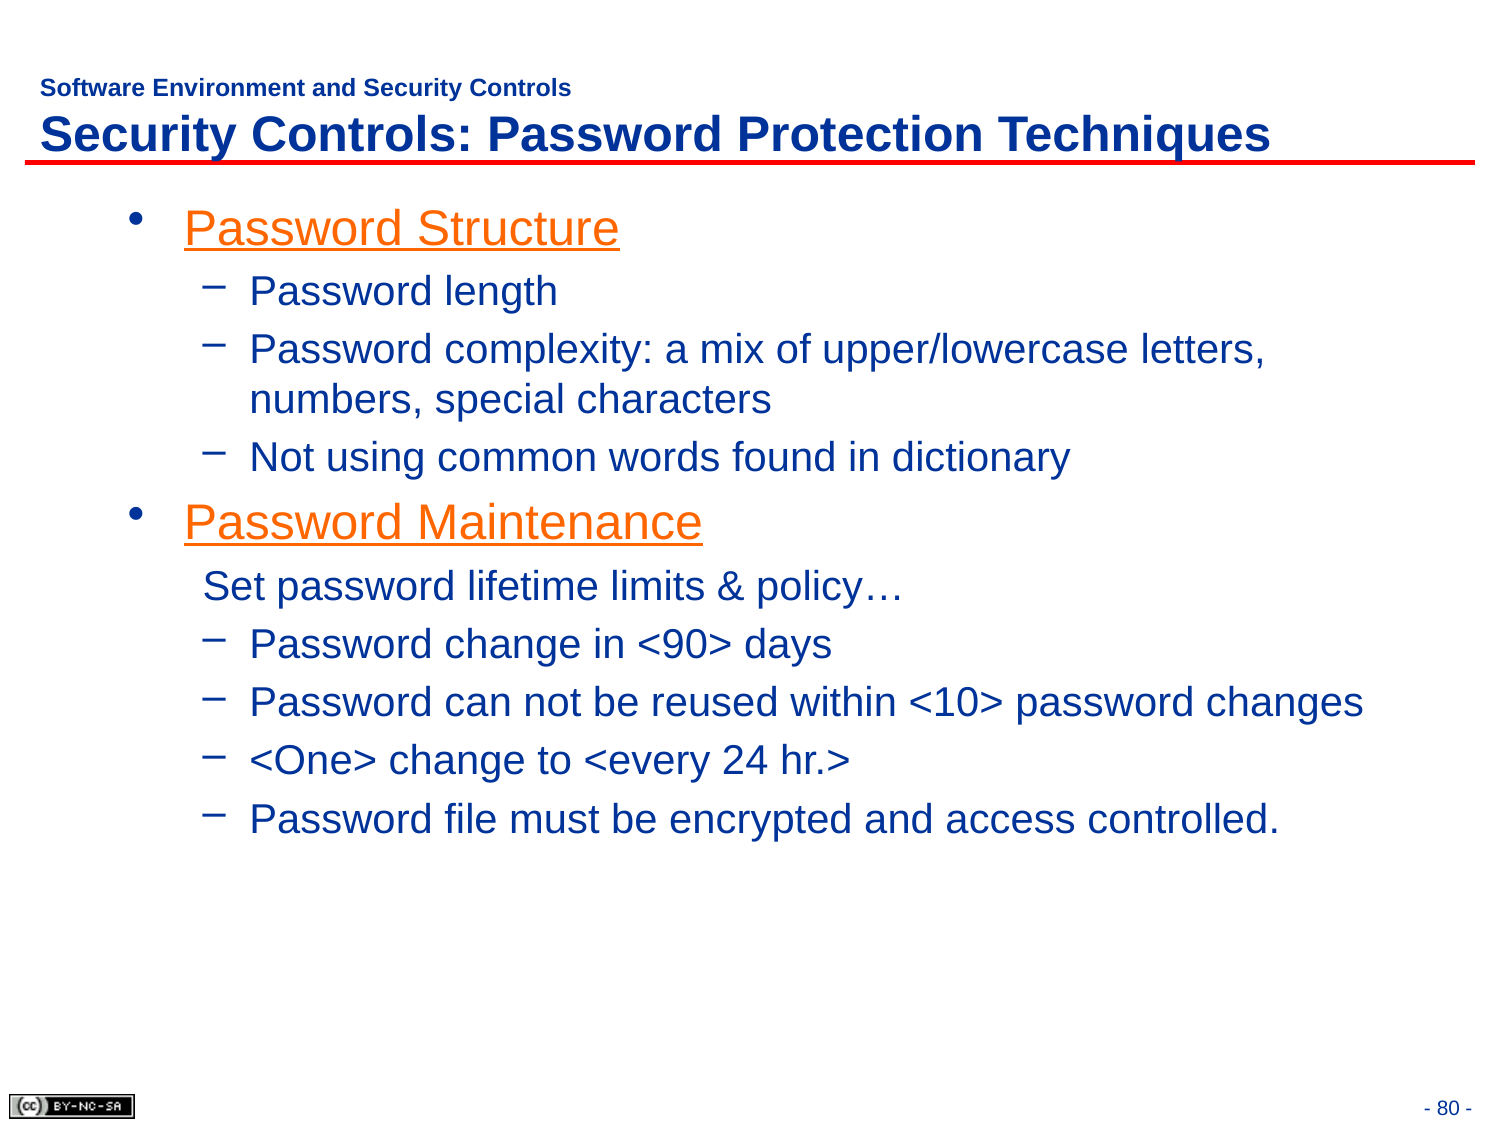

# Software Environment and Security Controls Security Controls: Password Protection Techniques
Password Structure
Password length
Password complexity: a mix of upper/lowercase letters, numbers, special characters
Not using common words found in dictionary
Password Maintenance
Set password lifetime limits & policy…
Password change in <90> days
Password can not be reused within <10> password changes
<One> change to <every 24 hr.>
Password file must be encrypted and access controlled.

- 80 -